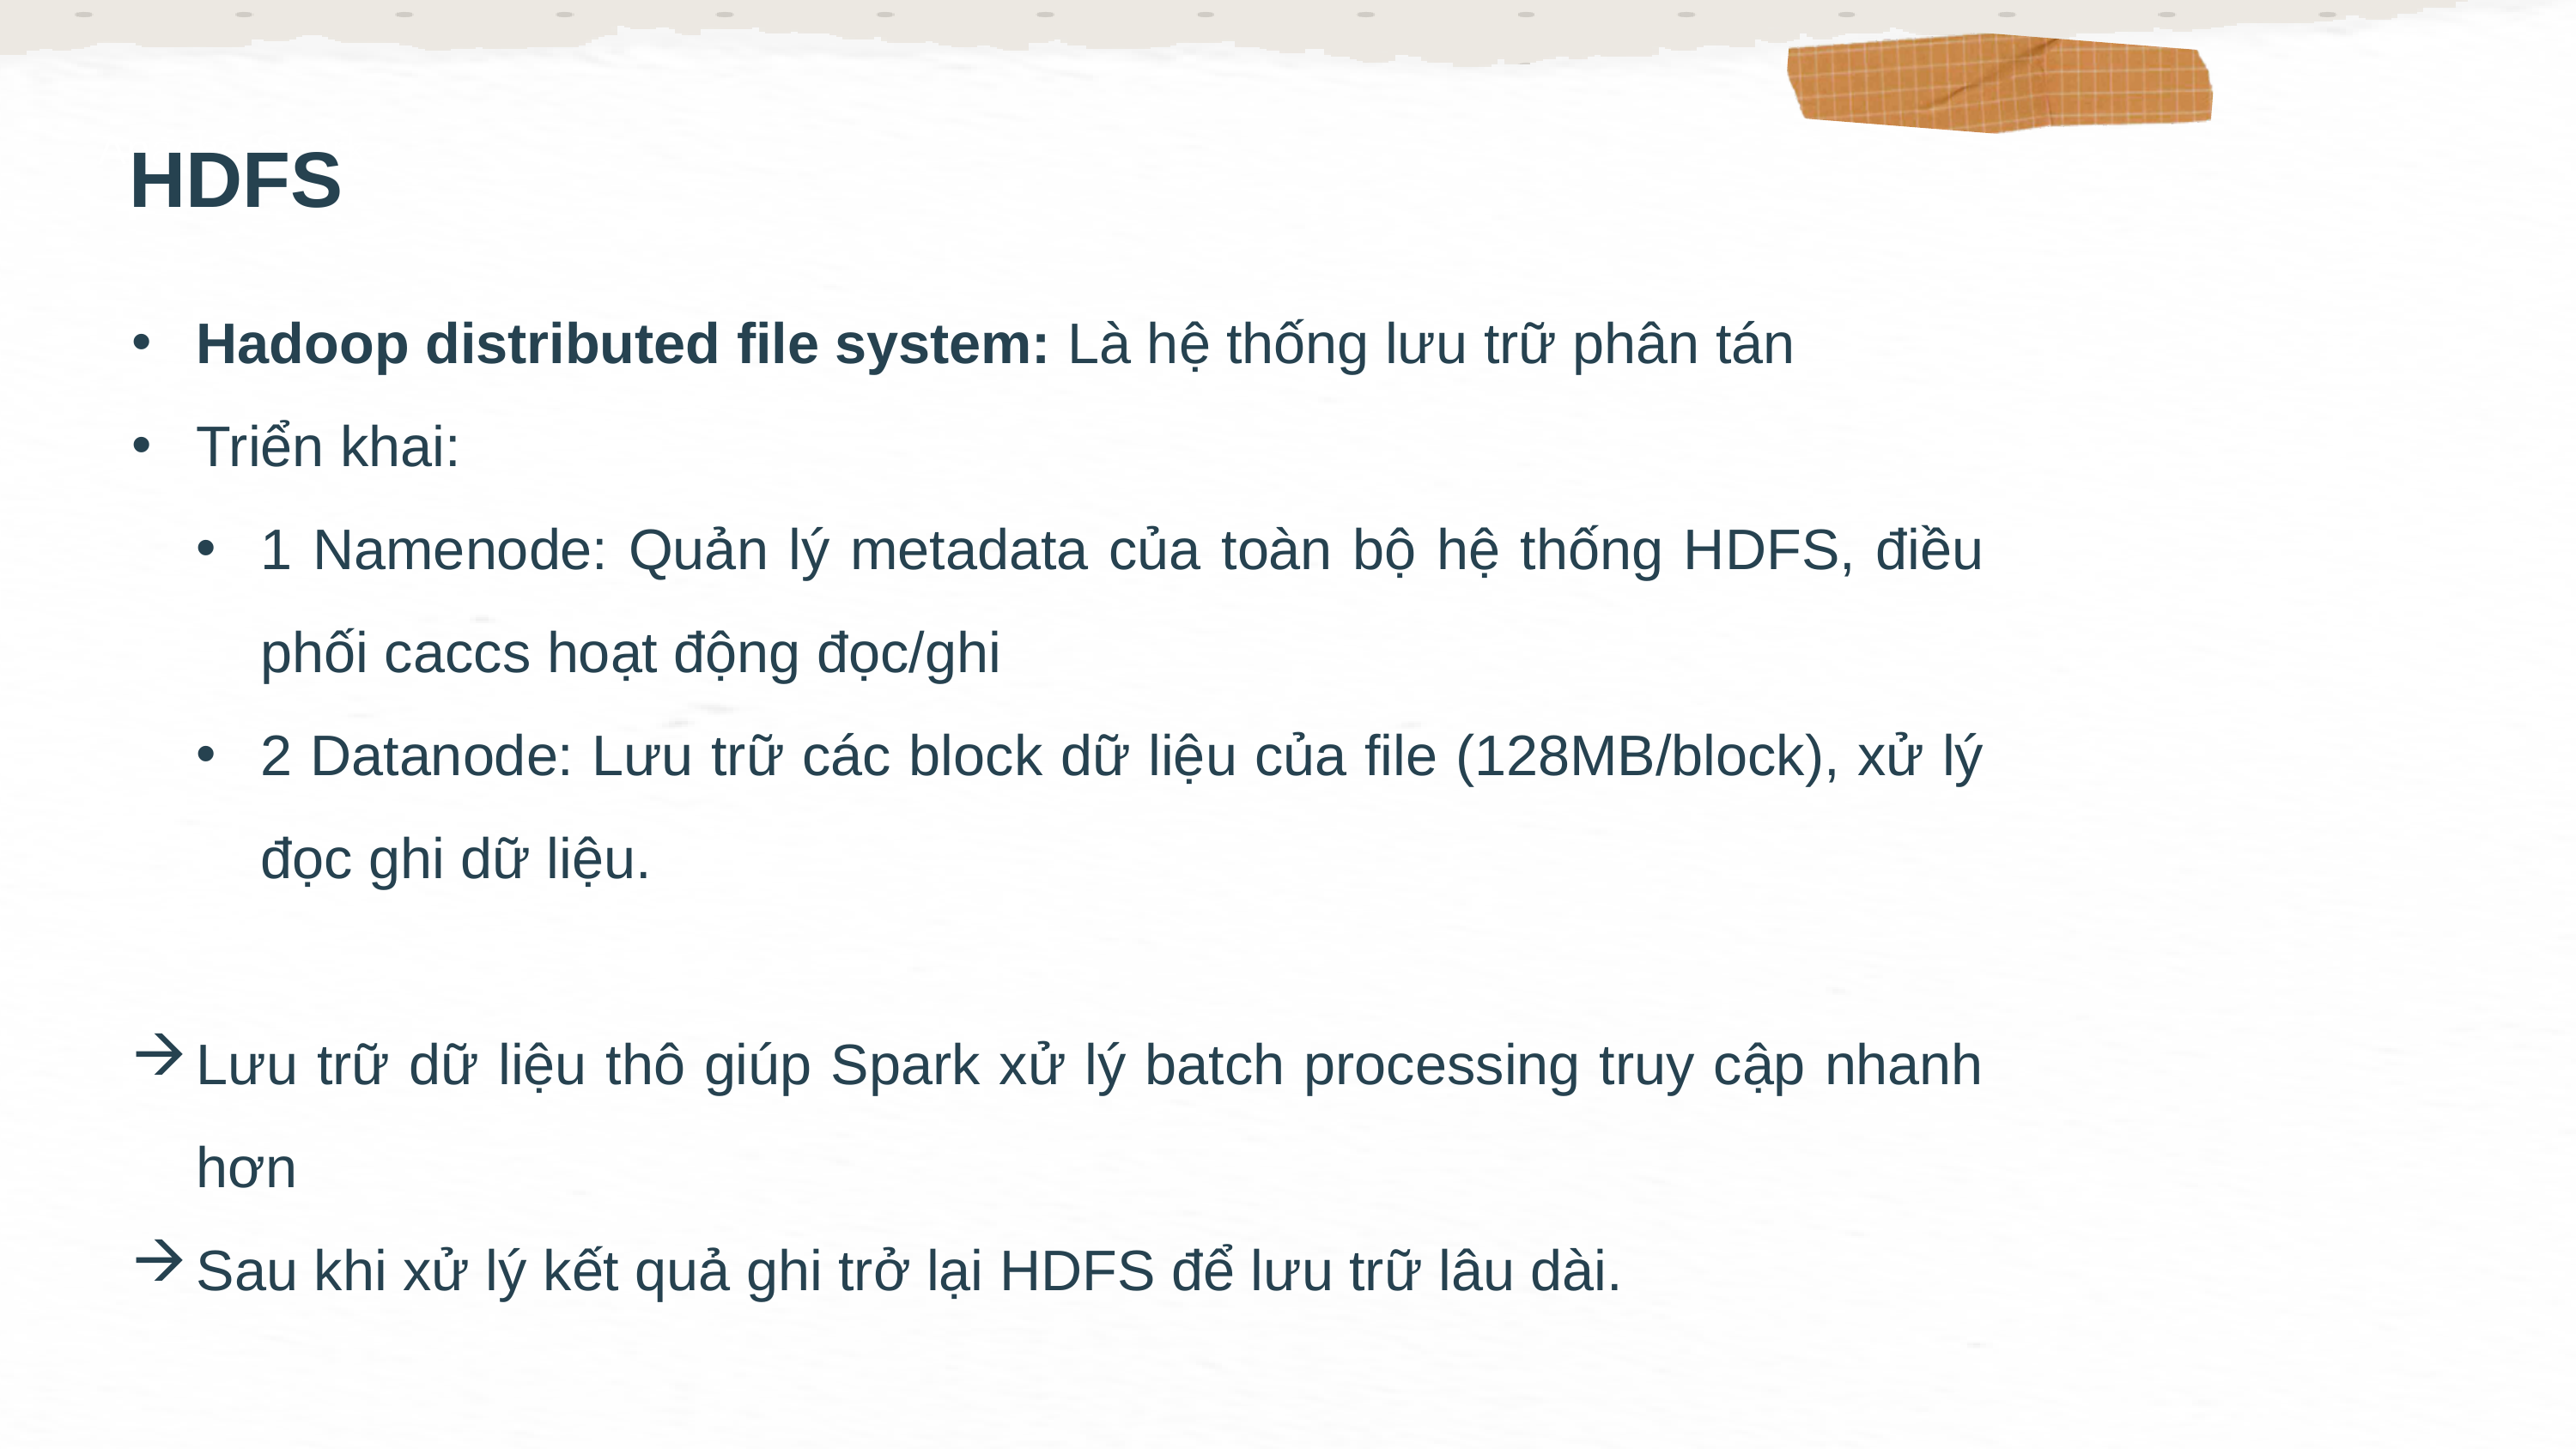

Apache Spark
HDFS
Hadoop distributed file system: Là hệ thống lưu trữ phân tán
Triển khai:
1 Namenode: Quản lý metadata của toàn bộ hệ thống HDFS, điều phối caccs hoạt động đọc/ghi
2 Datanode: Lưu trữ các block dữ liệu của file (128MB/block), xử lý đọc ghi dữ liệu.

Lưu trữ dữ liệu thô giúp Spark xử lý batch processing truy cập nhanh hơn
Sau khi xử lý kết quả ghi trở lại HDFS để lưu trữ lâu dài.